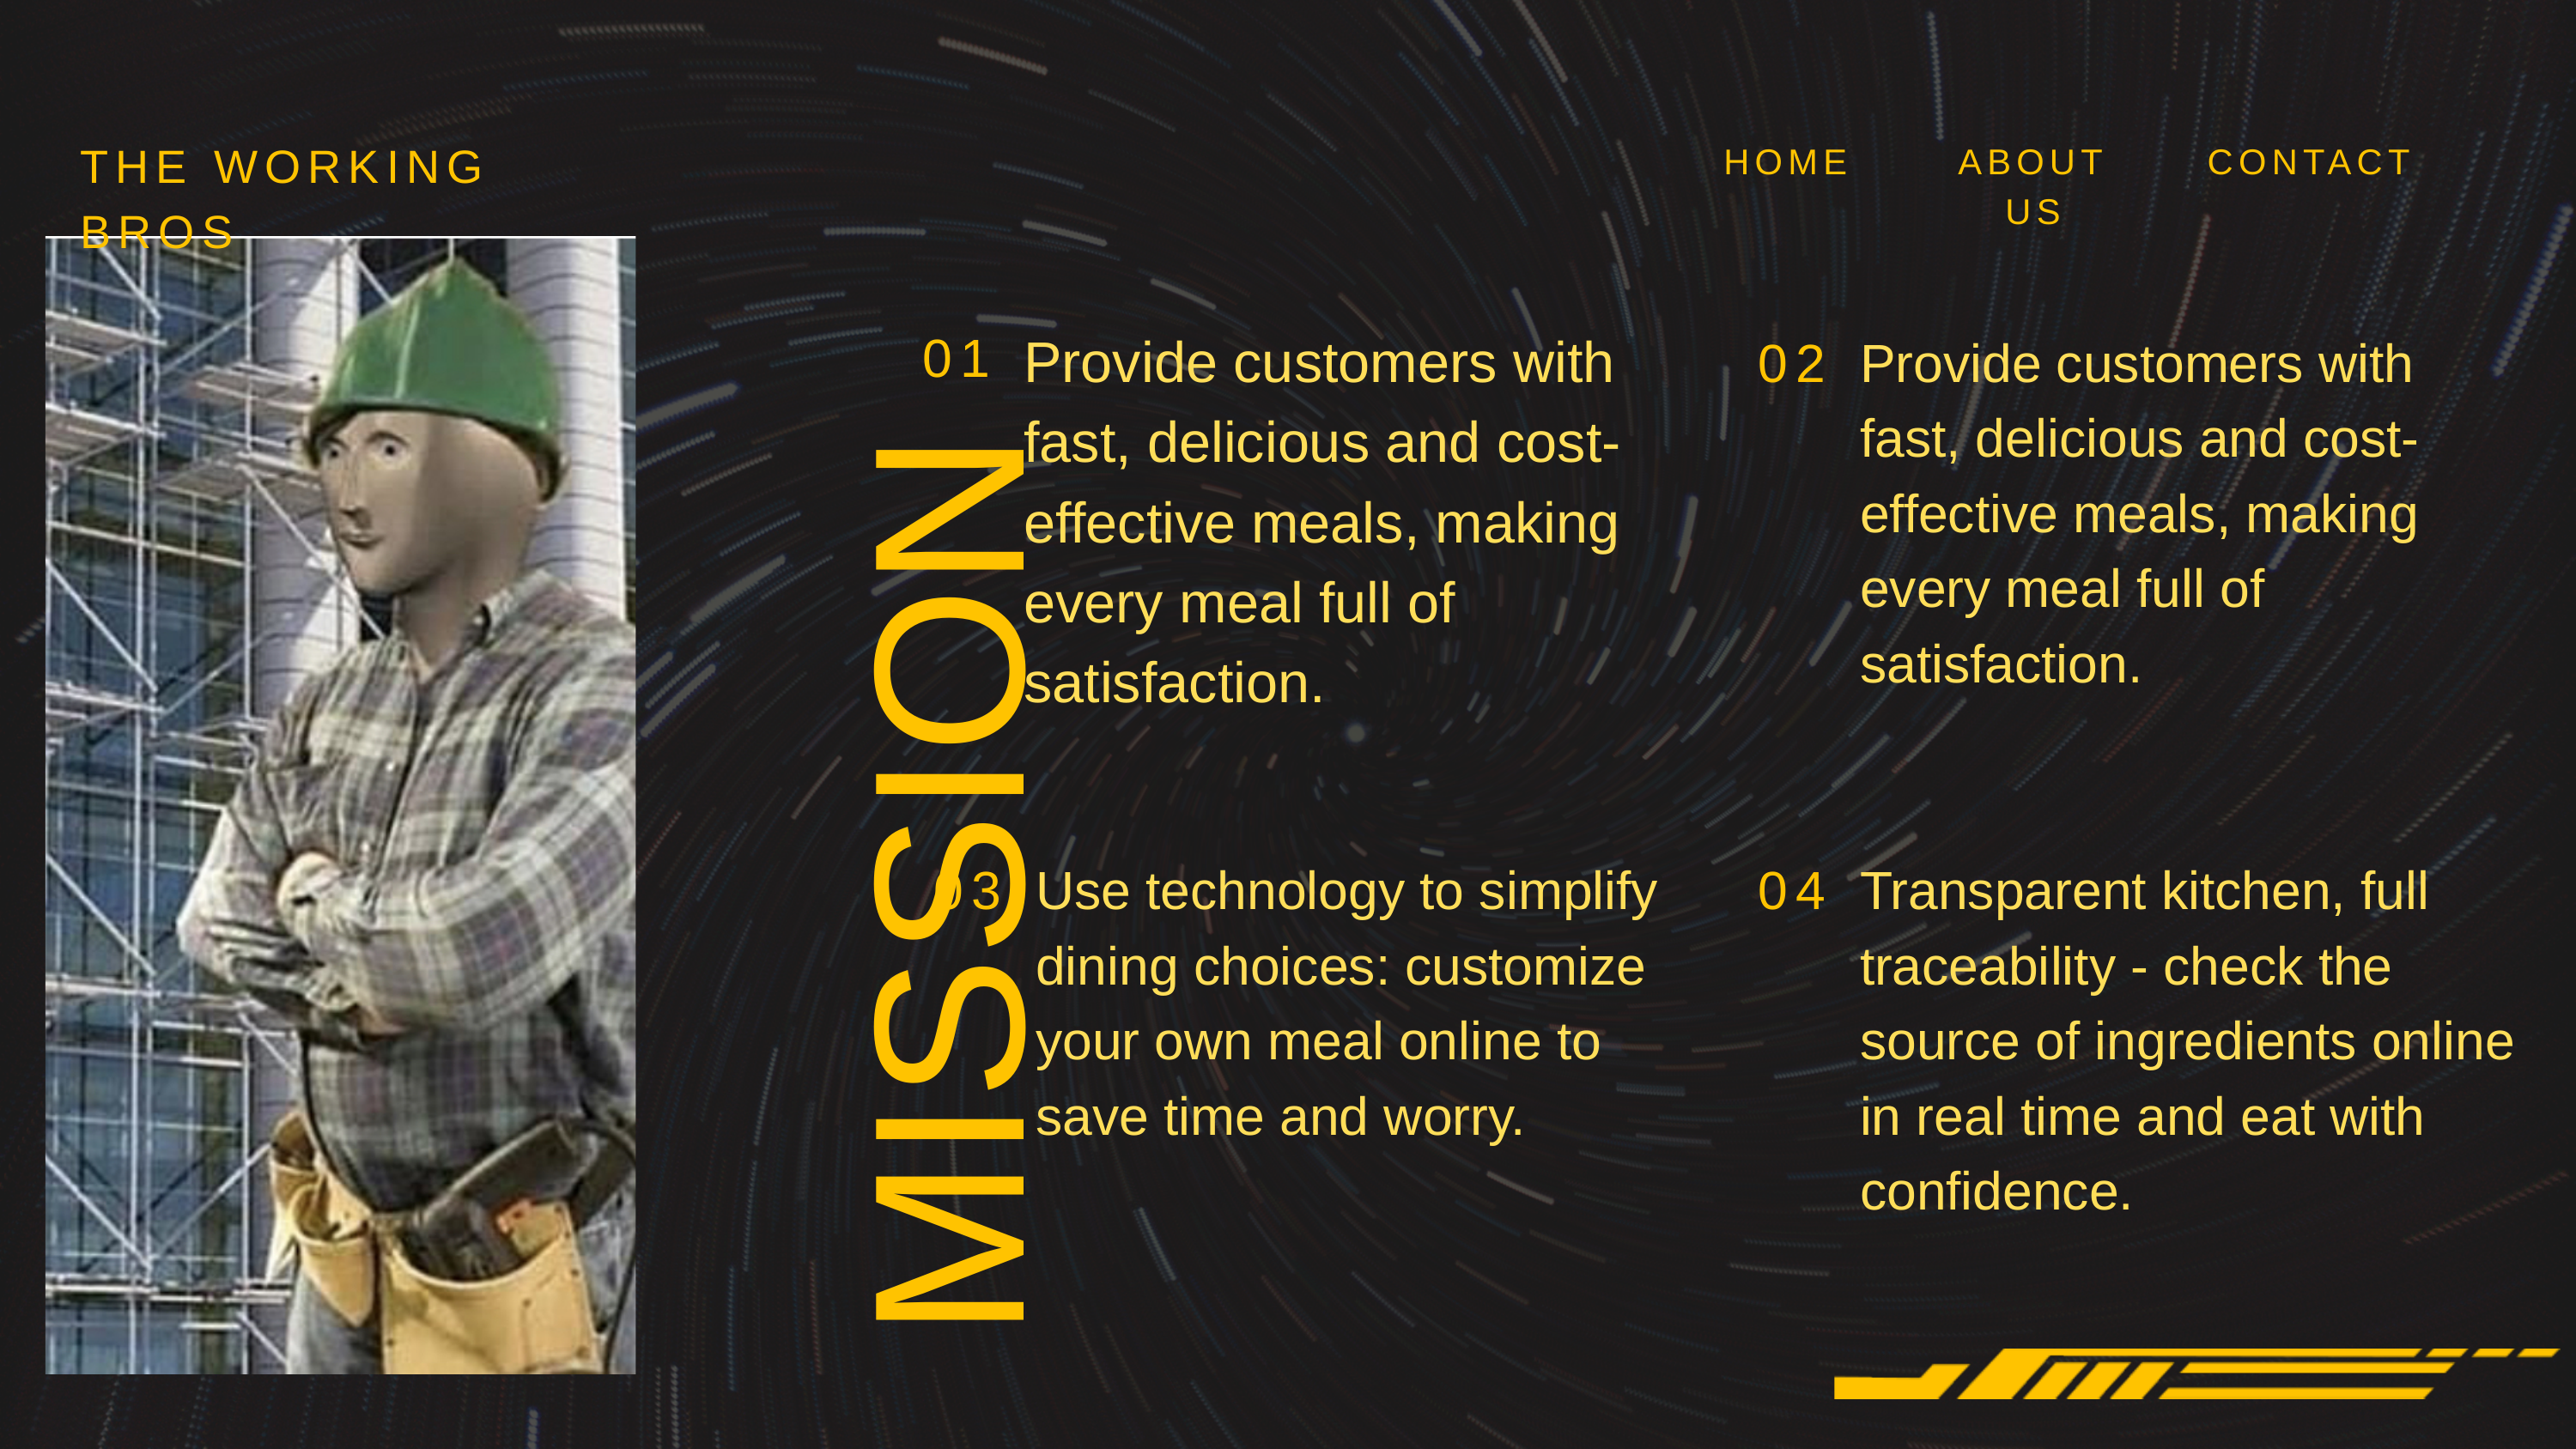

THE WORKING BROS
HOME
ABOUT US
CONTACT

01
Provide customers with fast, delicious and cost-effective meals, making every meal full of satisfaction.
02
Provide customers with fast, delicious and cost-effective meals, making every meal full of satisfaction.
    MISSION
03
Use technology to simplify dining choices: customize your own meal online to save time and worry.
04
Transparent kitchen, full traceability - check the source of ingredients online in real time and eat with confidence.